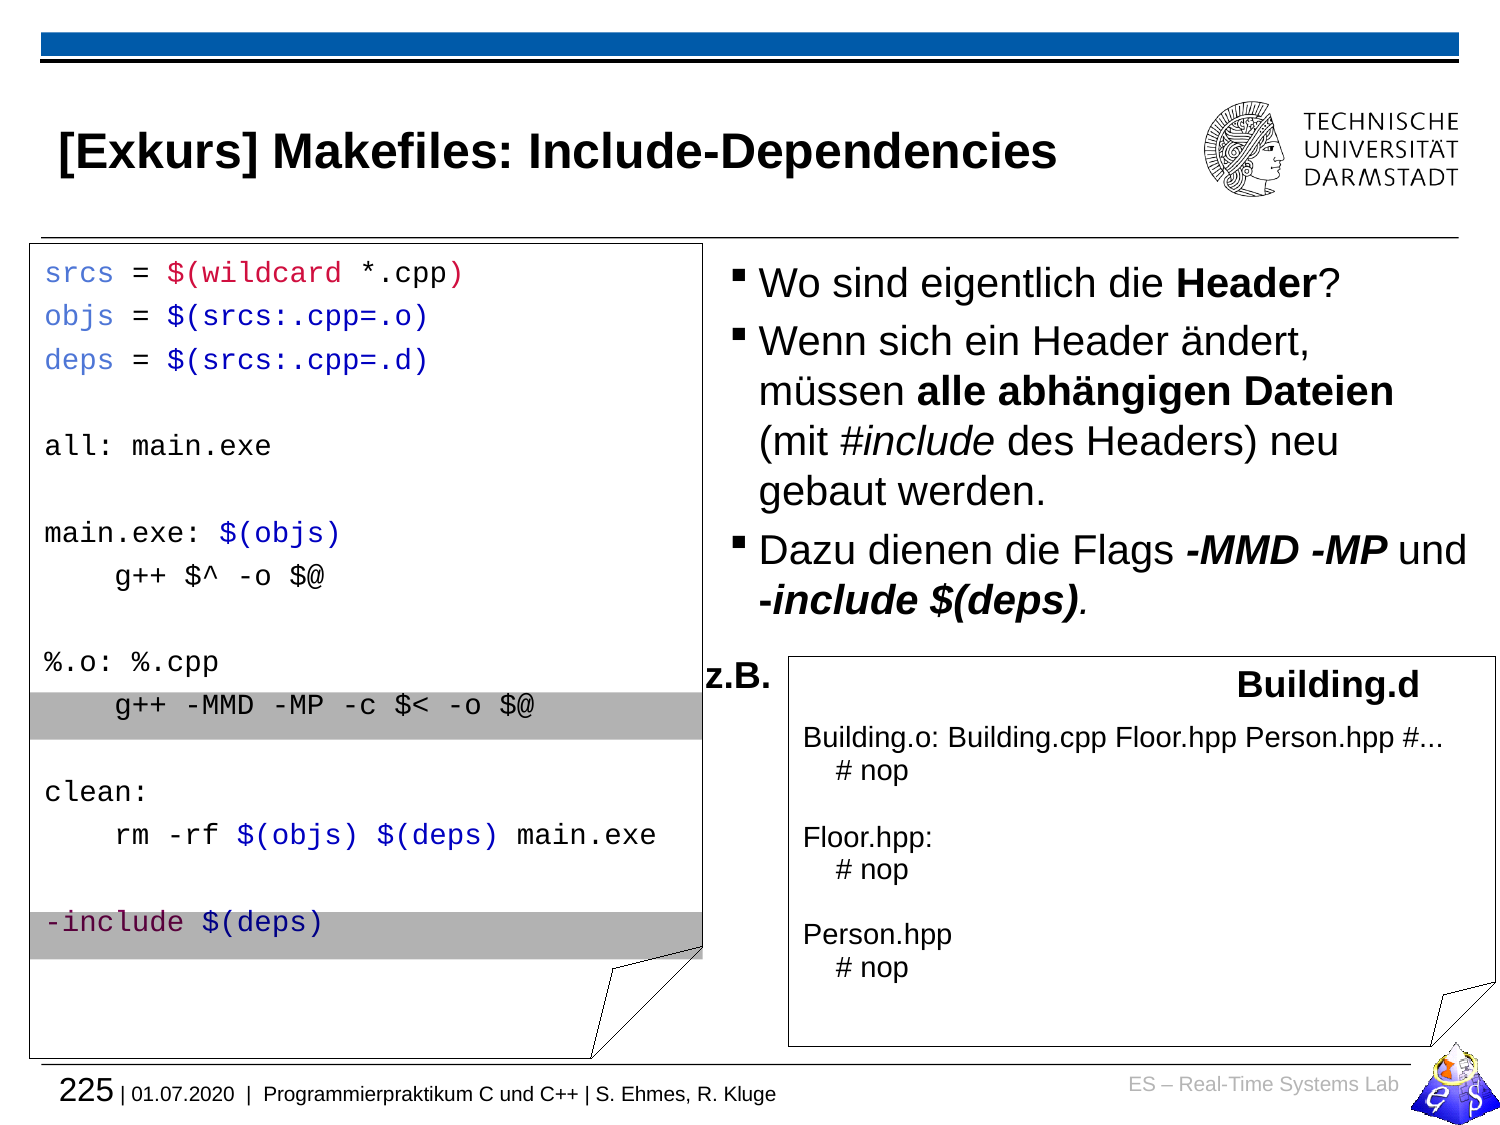

# [Exkurs] Makefiles: Include-Dependencies

srcs = $(wildcard *.cpp)
objs = $(srcs:.cpp=.o)
deps = $(srcs:.cpp=.d)

all: main.exe

main.exe: $(objs)
    g++ $^ -o $@

%.o: %.cpp
    g++ -MMD -MP -c $< -o $@

clean:
    rm -rf $(objs) $(deps) main.exe

-include $(deps)

Wo sind eigentlich die Header?
Wenn sich ein Header ändert, müssen alle abhängigen Dateien (mit #include des Headers) neu gebaut werden.
Dazu dienen die Flags -MMD -MP und -include $(deps).
z.B.

Building.d

Building.o: Building.cpp Floor.hpp Person.hpp #...
    # nop
Floor.hpp:
    # nop

Person.hpp
    # nop